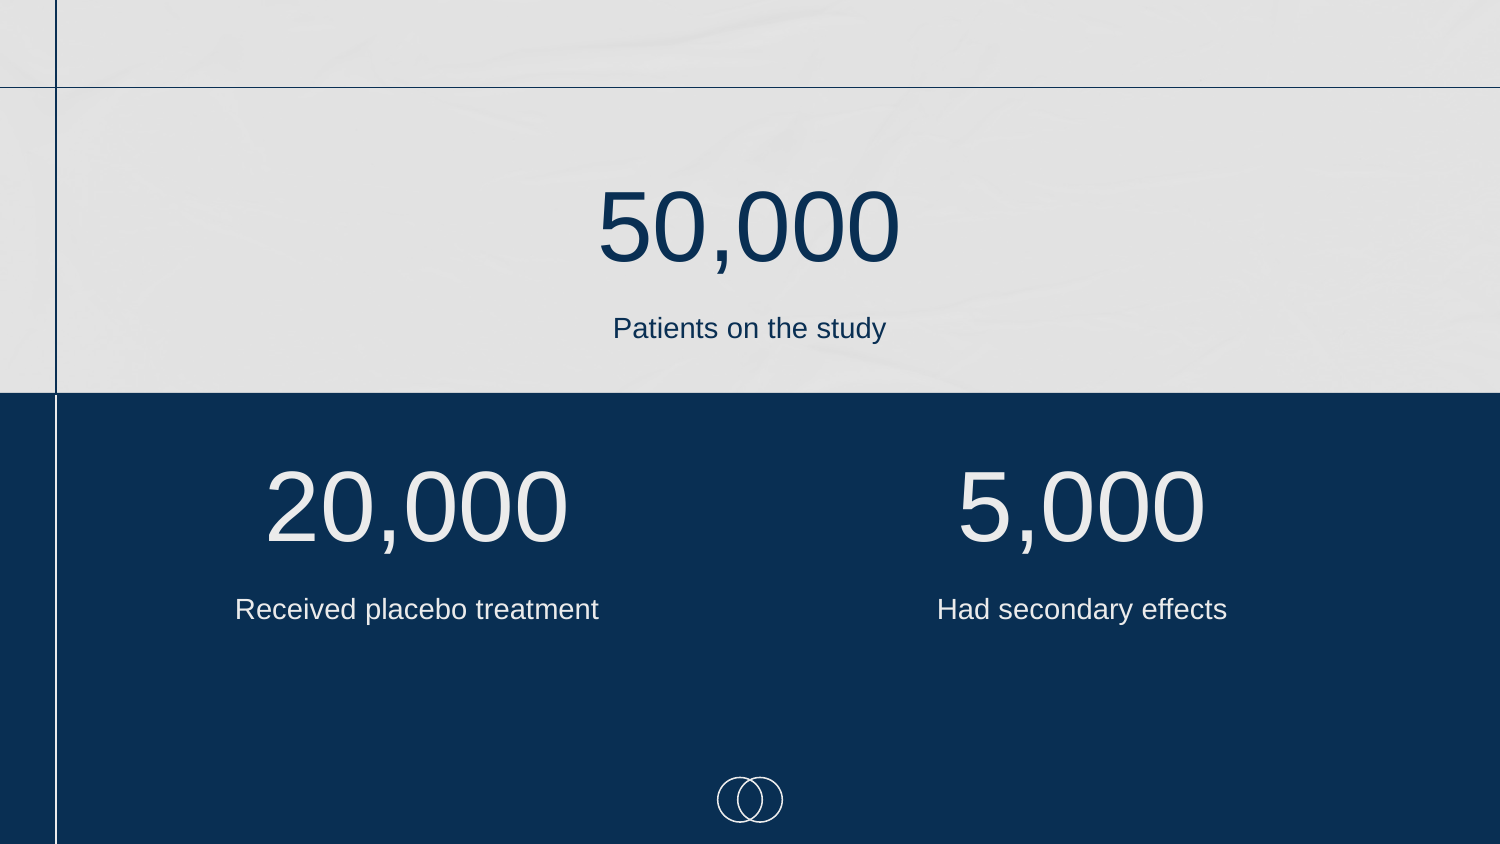

50,000
Patients on the study
# 20,000
5,000
Received placebo treatment
Had secondary effects